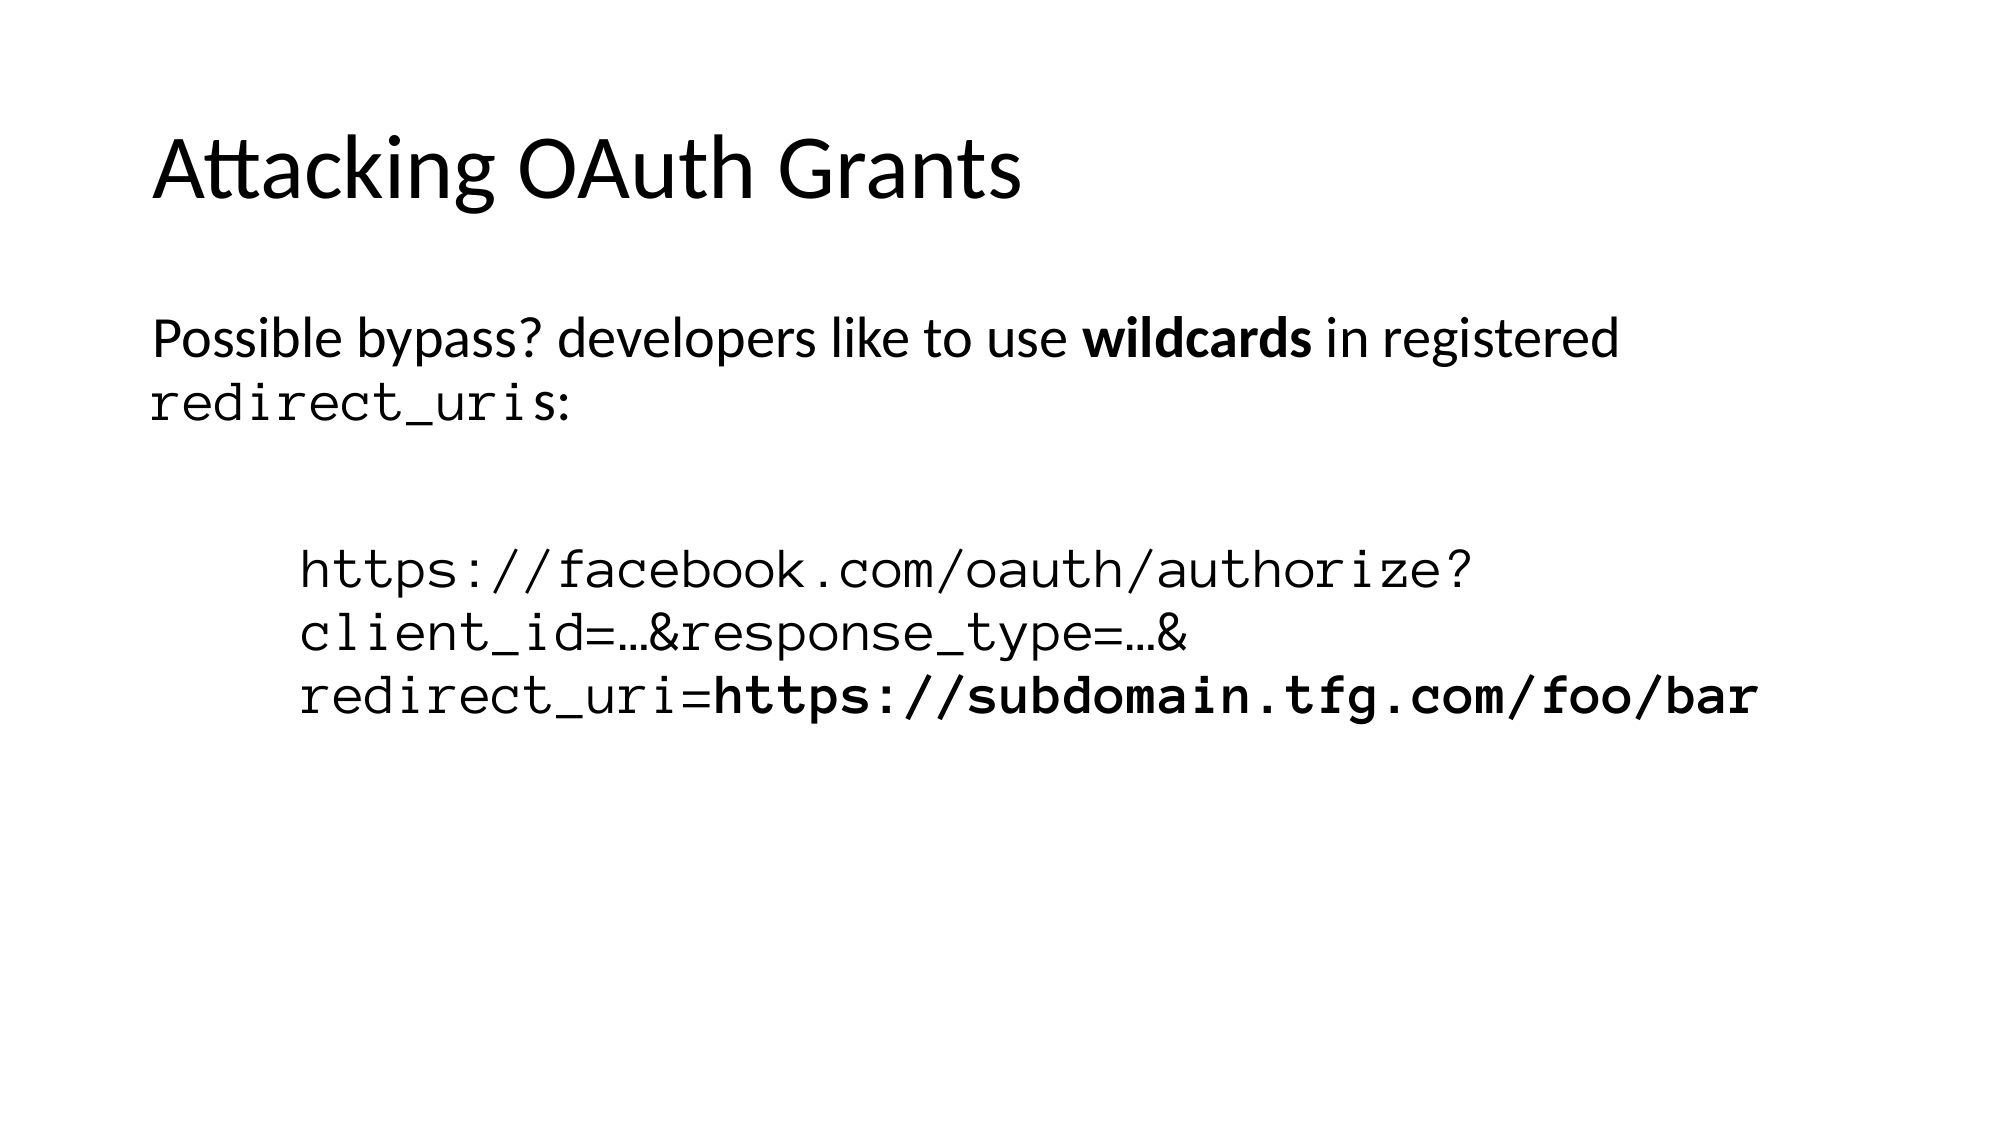

# Attacking OAuth Grants
Possible bypass? developers like to use wildcards in registered redirect_uris:

	https://facebook.com/oauth/authorize?
	client_id=…&response_type=…&
	redirect_uri=https://subdomain.tfg.com/foo/bar